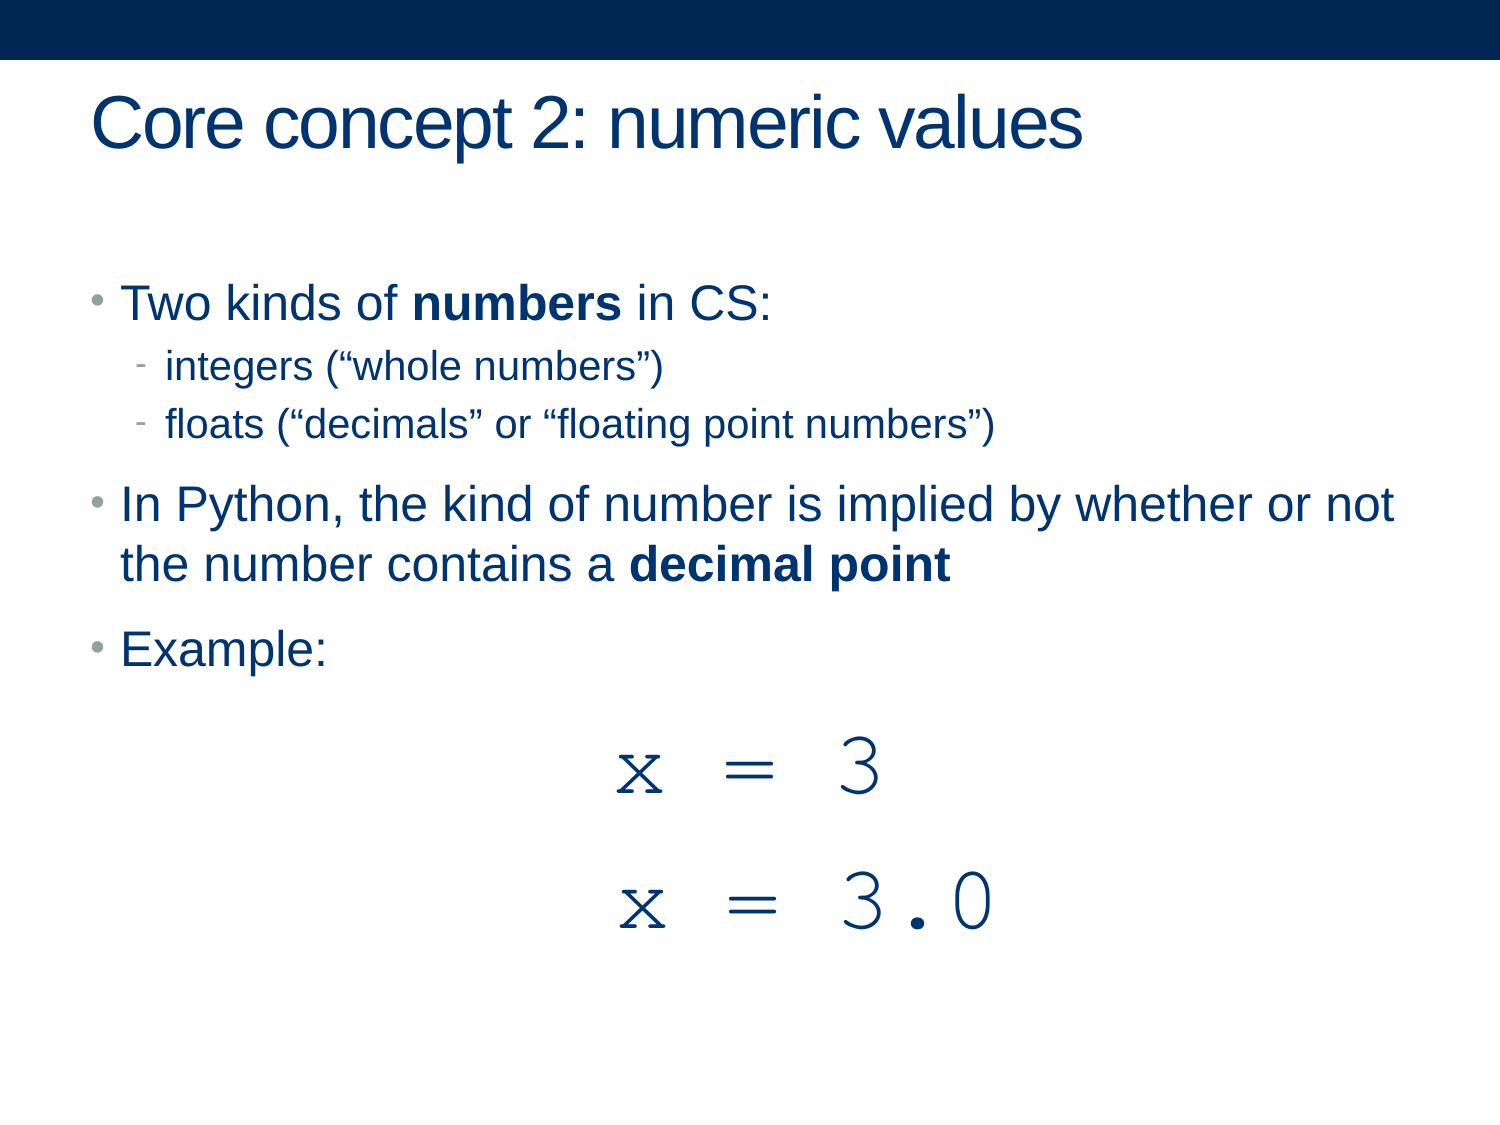

# Core concept 2: numeric values
Two kinds of numbers in CS:
integers (“whole numbers”)
floats (“decimals” or “floating point numbers”)
In Python, the kind of number is implied by whether or not the number contains a decimal point
Example:
x = 3
x = 3.0